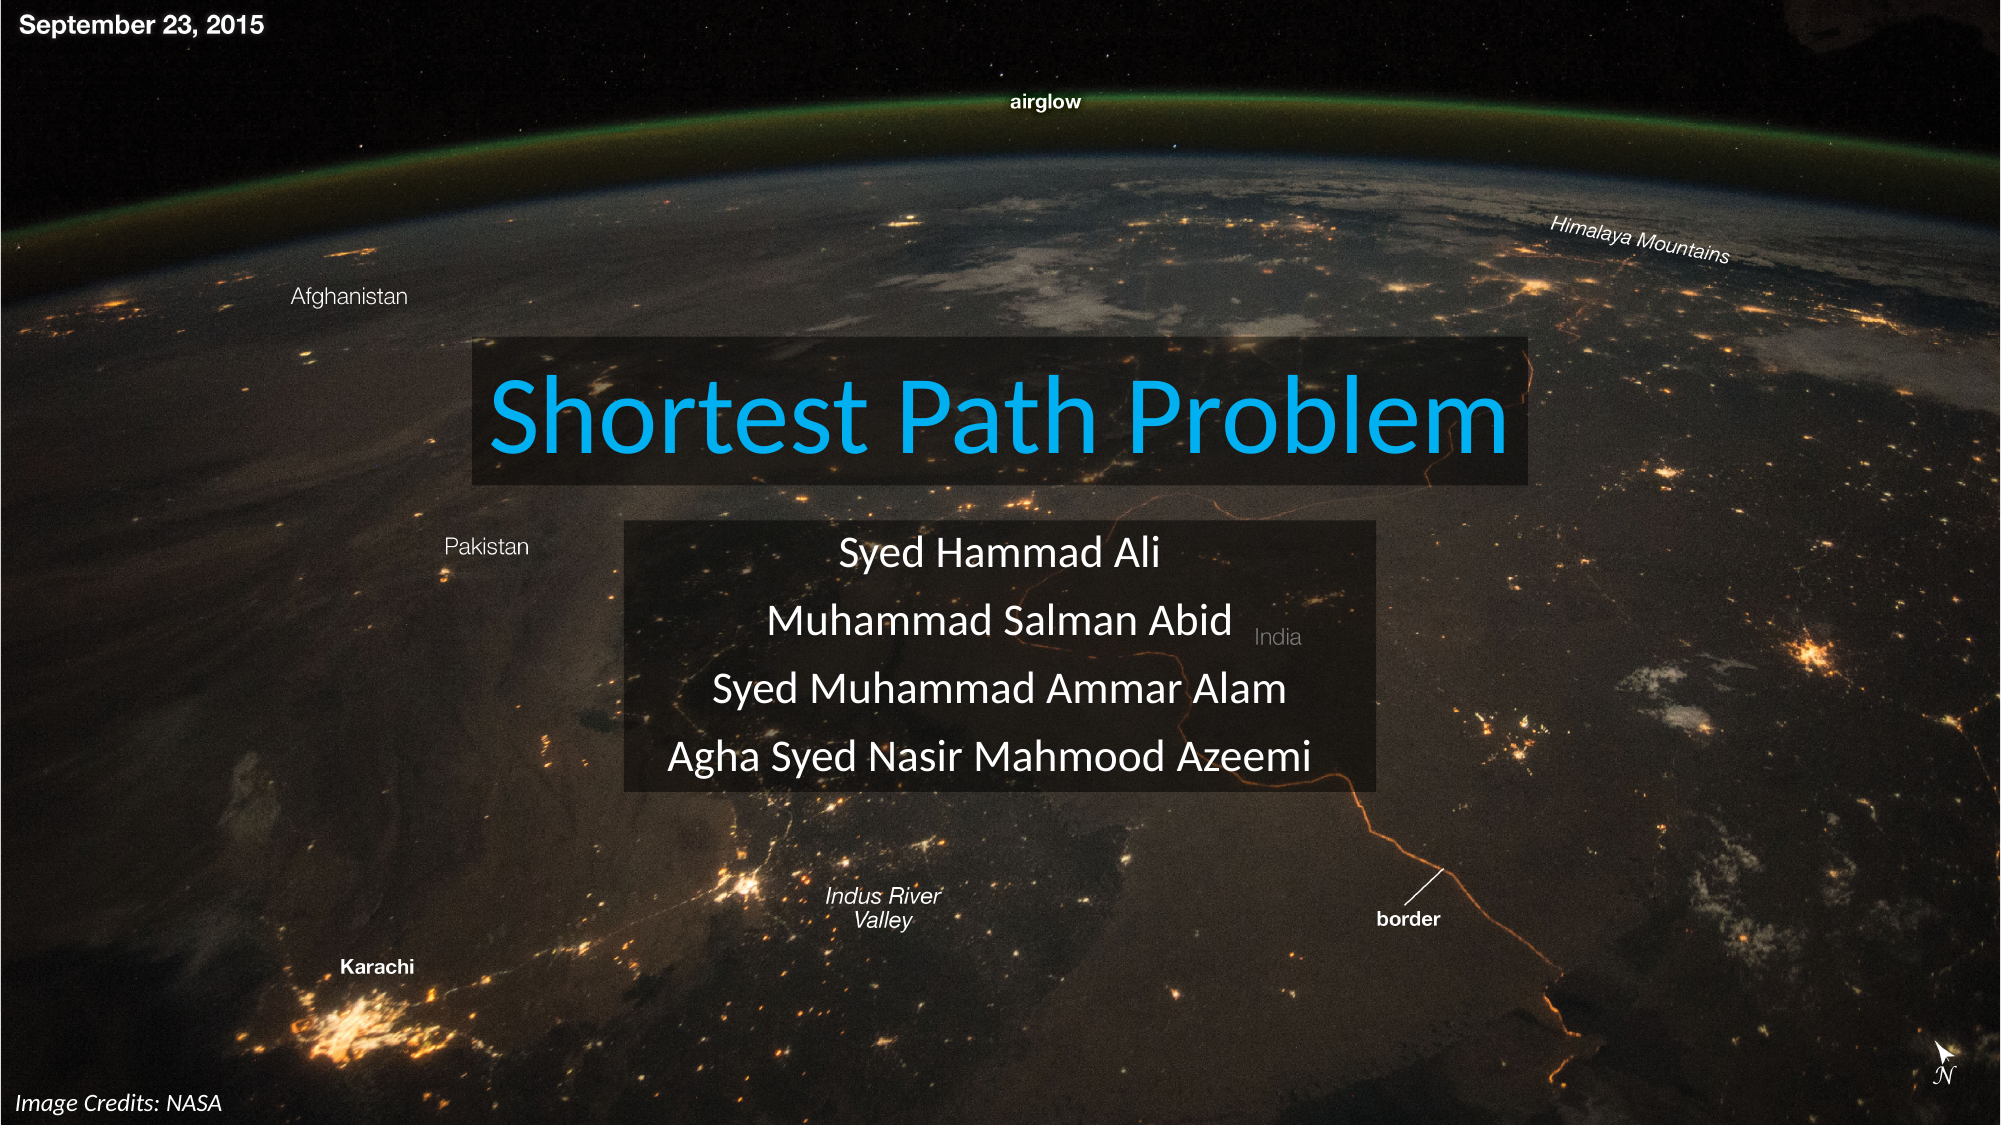

# Shortest Path Problem
Syed Hammad Ali
Muhammad Salman Abid
Syed Muhammad Ammar Alam
Agha Syed Nasir Mahmood Azeemi

Image Credits: NASA